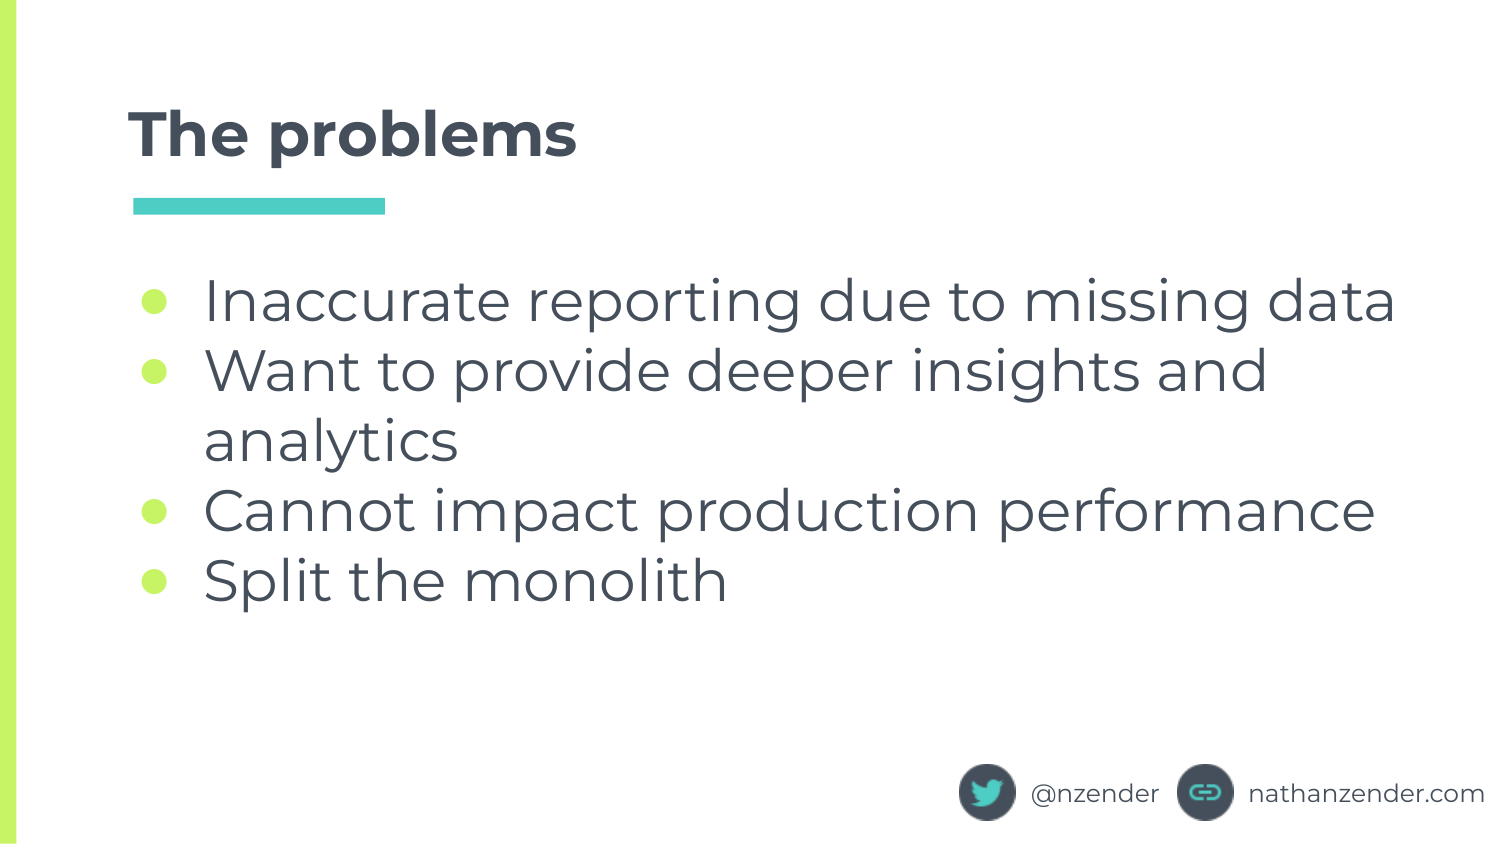

# The problems
Inaccurate reporting due to missing data
Want to provide deeper insights and analytics
Cannot impact production performance
Split the monolith